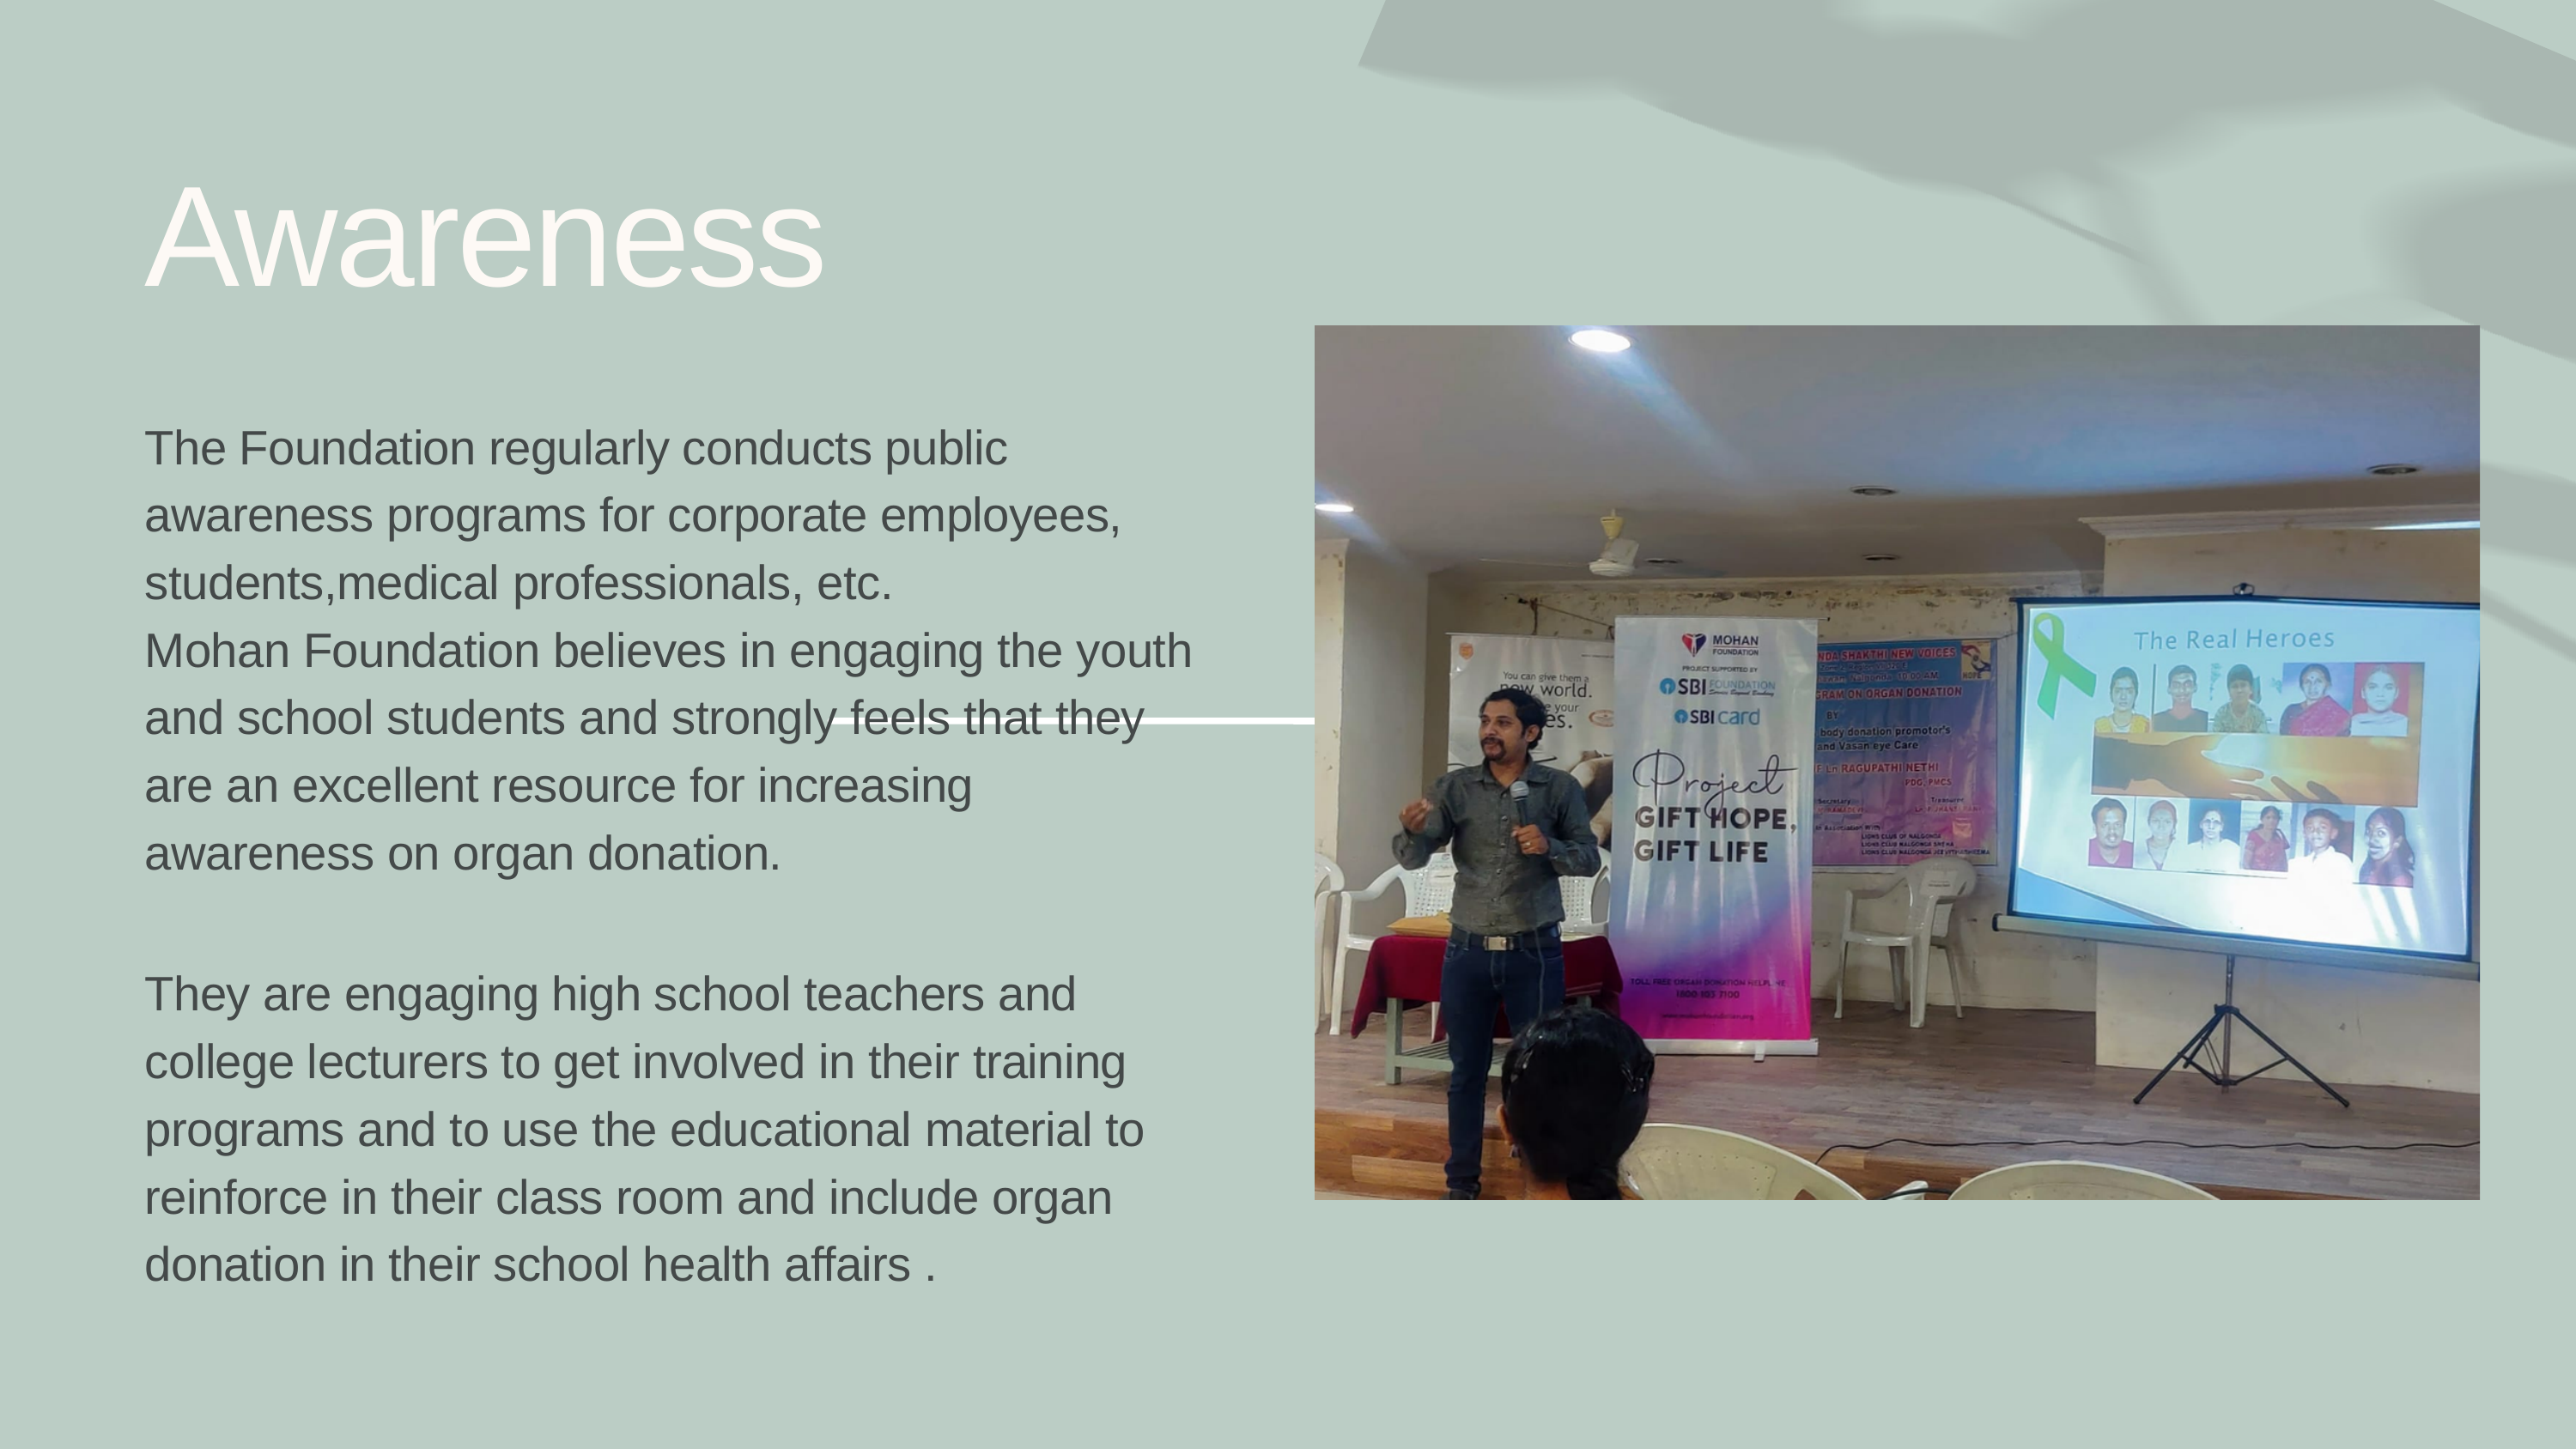

Awareness

The Foundation regularly conducts public awareness programs for corporate employees, students,medical professionals, etc.
Mohan Foundation believes in engaging the youth and school students and strongly feels that they are an excellent resource for increasing awareness on organ donation.

They are engaging high school teachers and college lecturers to get involved in their training programs and to use the educational material to reinforce in their class room and include organ donation in their school health affairs .